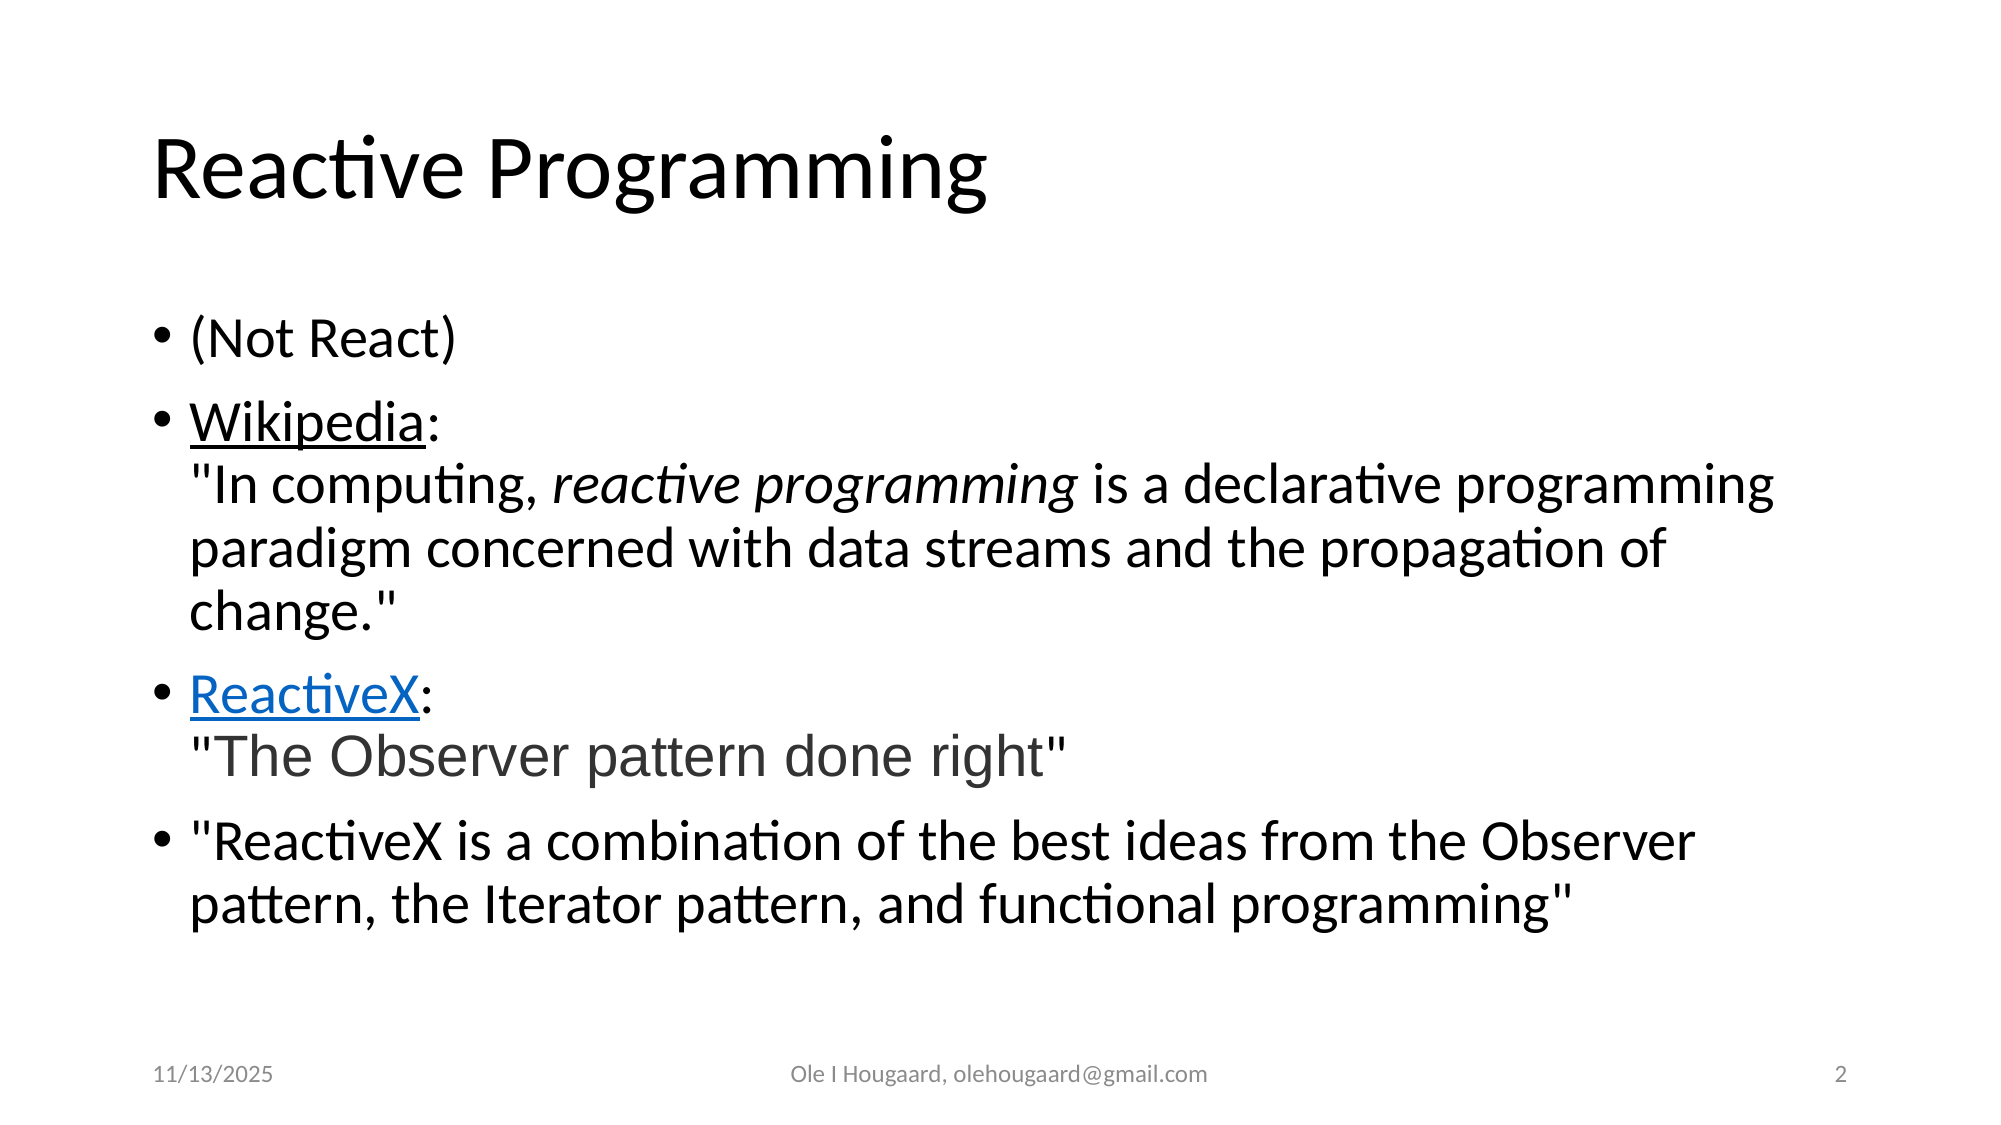

Ole I Hougaard, olehougaard@gmail.com
2
11/13/2025
# Reactive Programming
(Not React)
Wikipedia:
"In computing, reactive programming is a declarative programming paradigm concerned with data streams and the propagation of change."
ReactiveX:
"The Observer pattern done right"
"ReactiveX is a combination of the best ideas from the Observer pattern, the Iterator pattern, and functional programming"